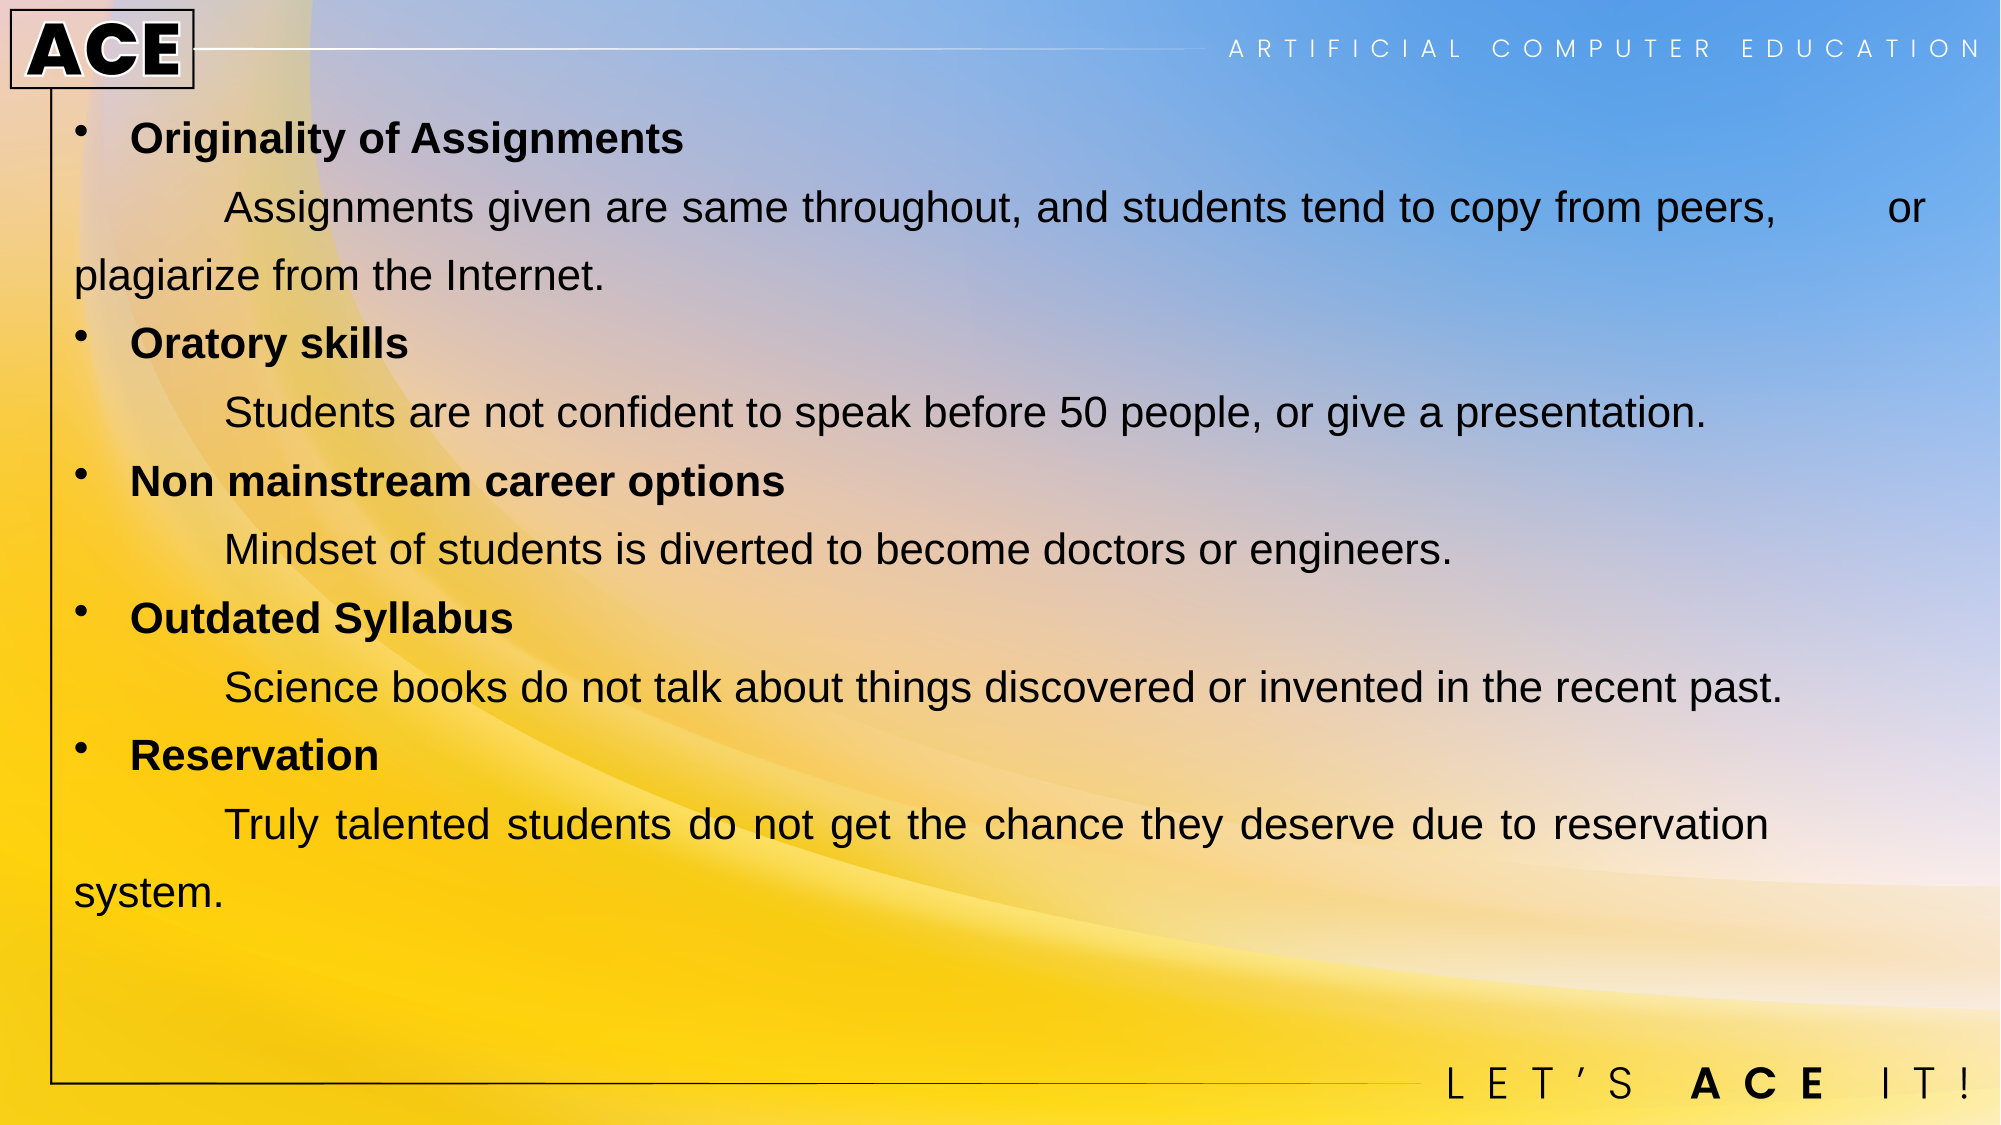

Originality of Assignments
	Assignments given are same throughout, and students tend to copy from peers, 	or plagiarize from the Internet.
Oratory skills
	Students are not confident to speak before 50 people, or give a presentation.
Non mainstream career options
	Mindset of students is diverted to become doctors or engineers.
Outdated Syllabus
	Science books do not talk about things discovered or invented in the recent past.
Reservation
	Truly talented students do not get the chance they deserve due to reservation 	system.